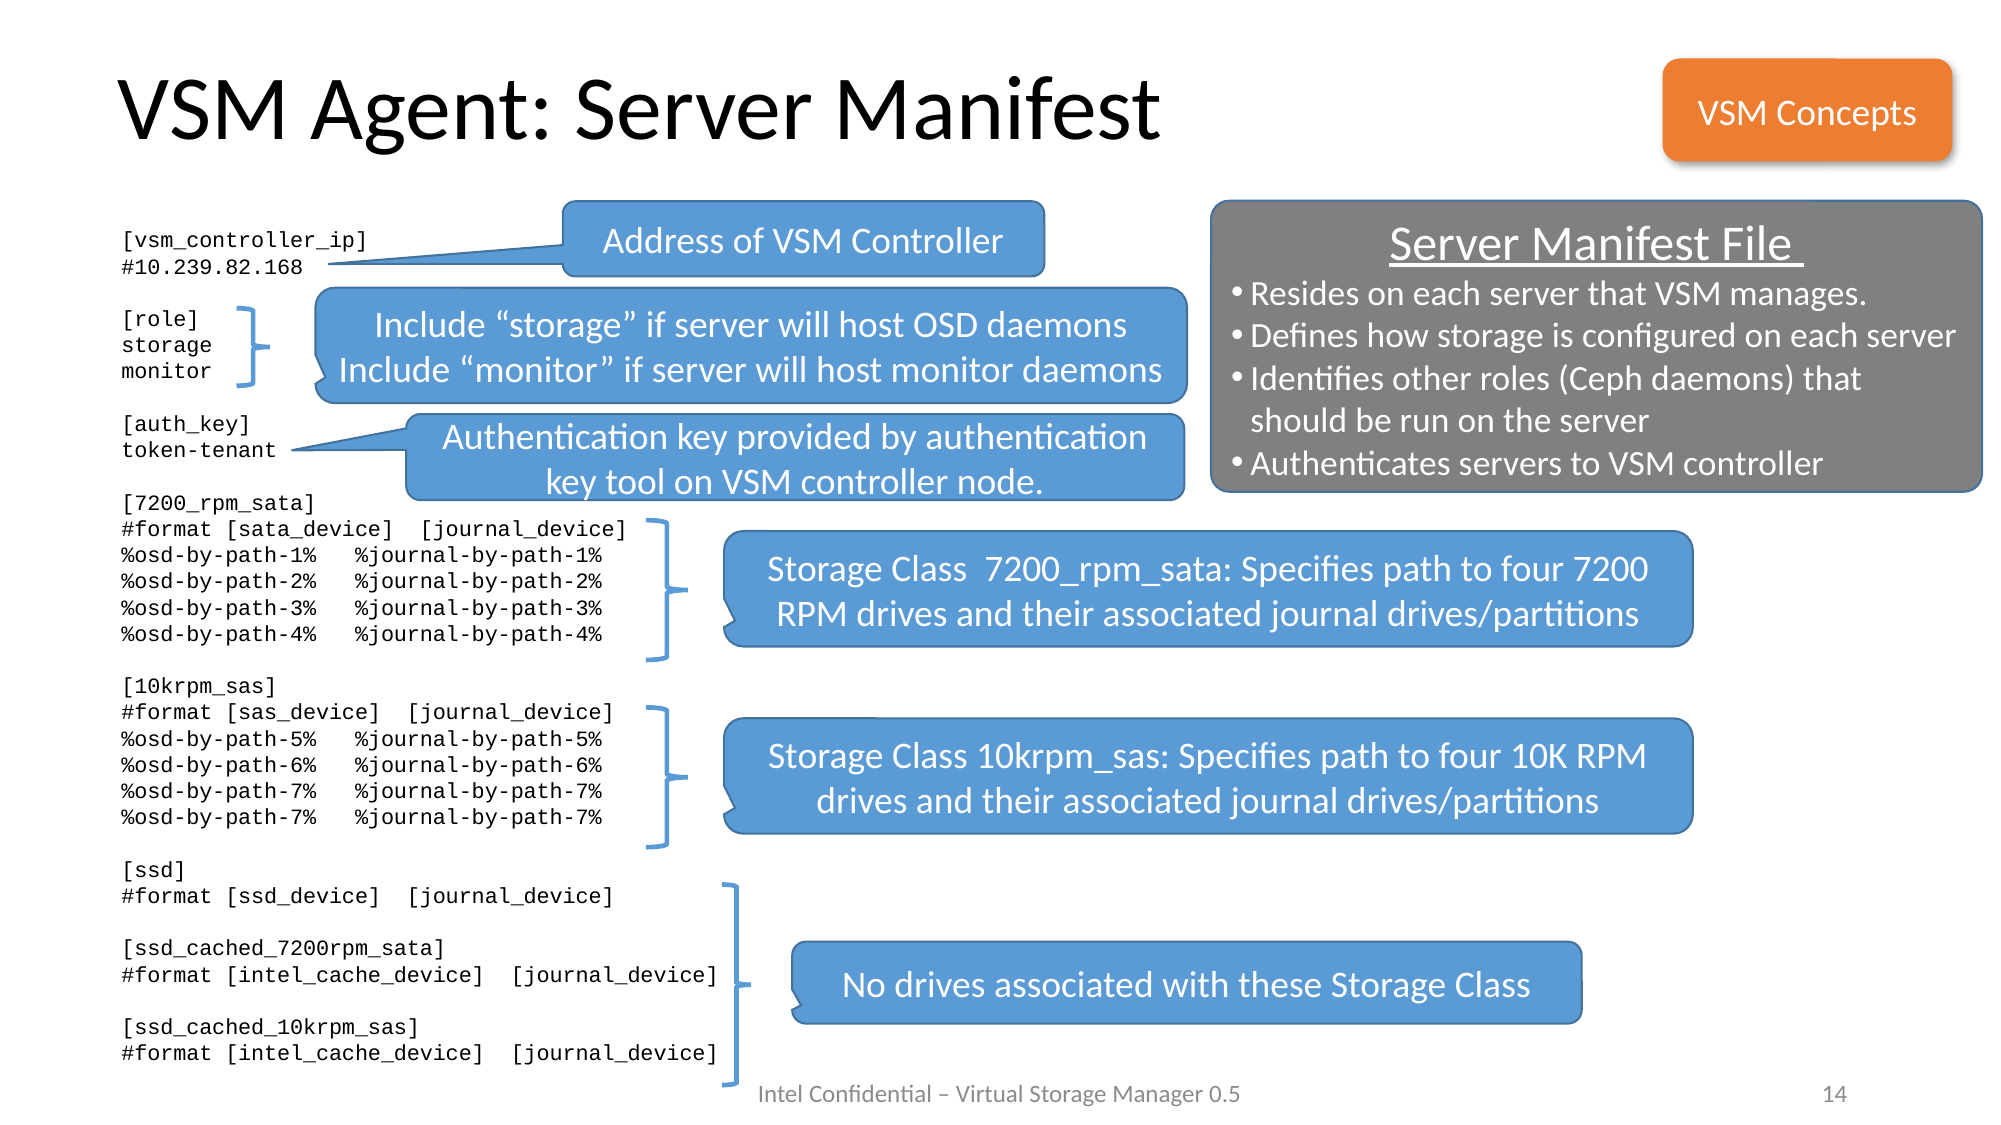

# VSM Agent: Server Manifest
VSM Concepts
Server Manifest File
Resides on each server that VSM manages.
Defines how storage is configured on each server
Identifies other roles (Ceph daemons) that should be run on the server
Authenticates servers to VSM controller
Address of VSM Controller
[vsm_controller_ip]
#10.239.82.168

[role]
storage
monitor

[auth_key]
token-tenant

[7200_rpm_sata]
#format [sata_device]  [journal_device]
%osd-by-path-1%   %journal-by-path-1%
%osd-by-path-2%   %journal-by-path-2%
%osd-by-path-3%   %journal-by-path-3%
%osd-by-path-4%   %journal-by-path-4%

[10krpm_sas]
#format [sas_device]  [journal_device]
%osd-by-path-5%   %journal-by-path-5%
%osd-by-path-6%   %journal-by-path-6%
%osd-by-path-7%   %journal-by-path-7%
%osd-by-path-7%   %journal-by-path-7%

[ssd]
#format [ssd_device]  [journal_device]

[ssd_cached_7200rpm_sata]
#format [intel_cache_device]  [journal_device]

[ssd_cached_10krpm_sas]
#format [intel_cache_device]  [journal_device]
Include “storage” if server will host OSD daemons
Include “monitor” if server will host monitor daemons

Authentication key provided by authentication key tool on VSM controller node.

Storage Class  7200_rpm_sata: Specifies path to four 7200 RPM drives and their associated journal drives/partitions

Storage Class 10krpm_sas: Specifies path to four 10K RPM drives and their associated journal drives/partitions

No drives associated with these Storage Class
14
Intel Confidential – Virtual Storage Manager 0.5